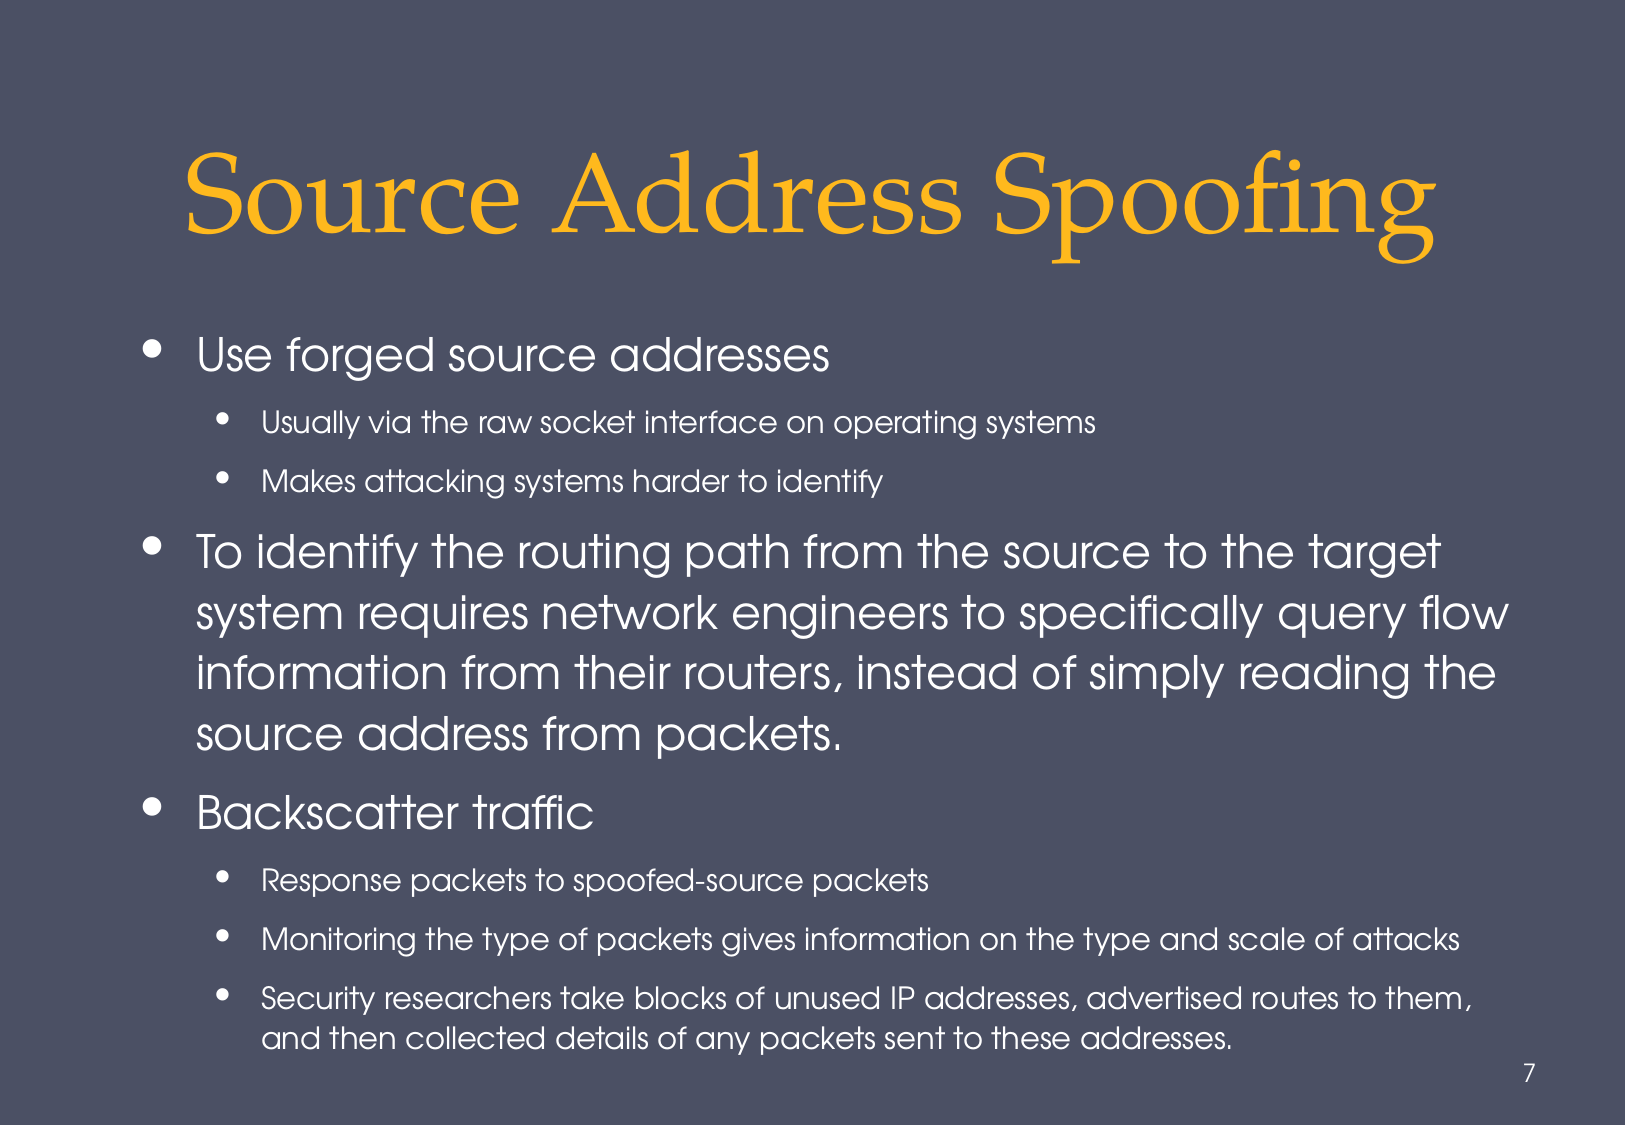

# Source Address Spoofing
Use forged source addresses
Usually via the raw socket interface on operating systems
Makes attacking systems harder to identify
To identify the routing path from the source to the target system requires network engineers to specifically query flow information from their routers, instead of simply reading the source address from packets.
Backscatter traffic
Response packets to spoofed-source packets
Monitoring the type of packets gives information on the type and scale of attacks
Security researchers take blocks of unused IP addresses, advertised routes to them, and then collected details of any packets sent to these addresses.

7